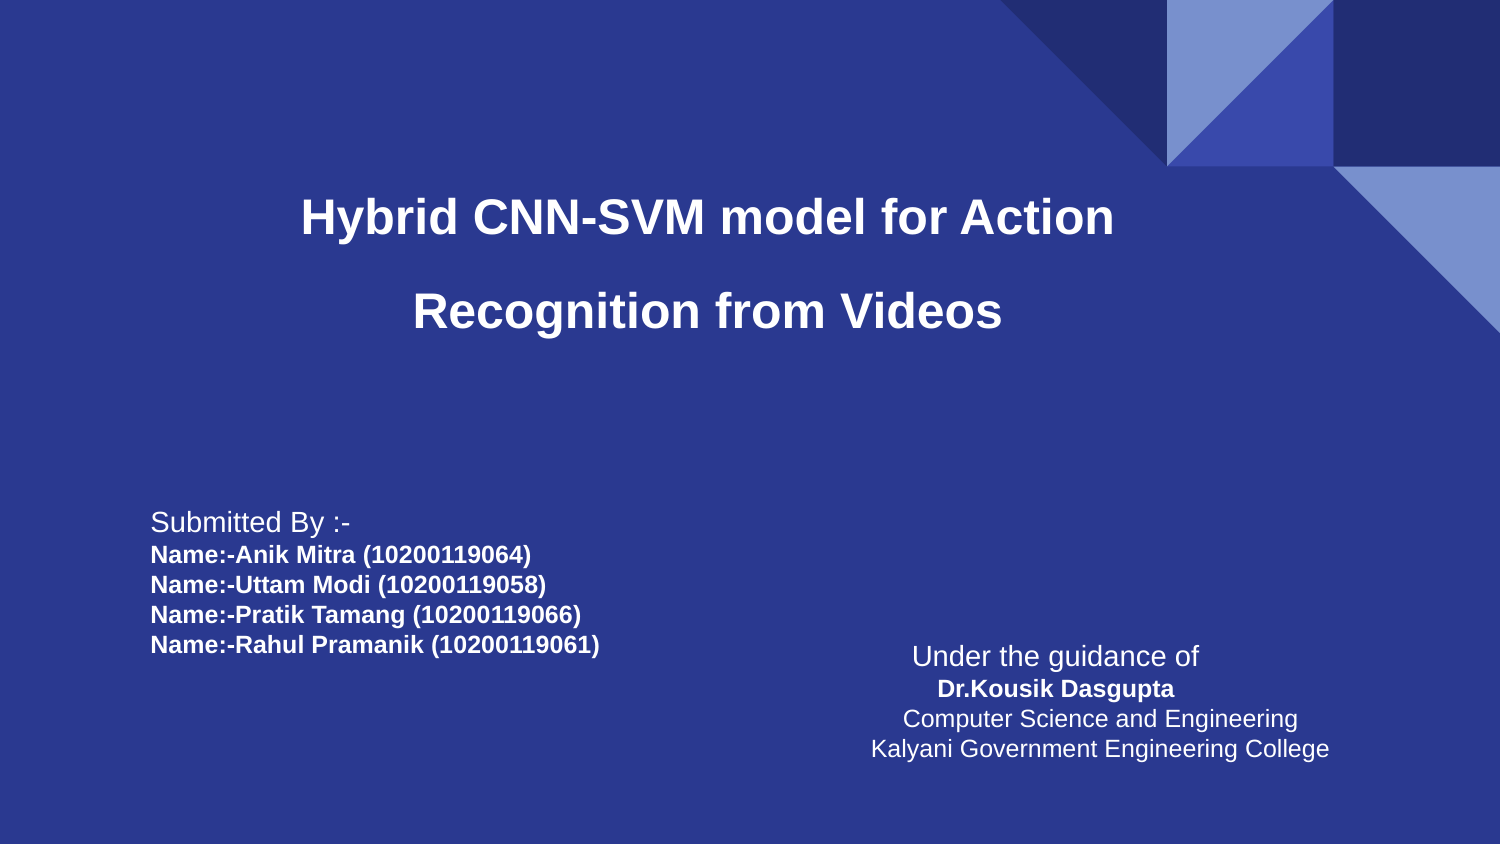

Hybrid CNN-SVM model for Action
Recognition from Videos

Submitted By :-
Name:-Anik Mitra (10200119064)
Name:-Uttam Modi (10200119058)
Name:-Pratik Tamang (10200119066)
Name:-Rahul Pramanik (10200119061)

Under the guidance of
Dr.Kousik Dasgupta
Computer Science and Engineering
Kalyani Government Engineering College